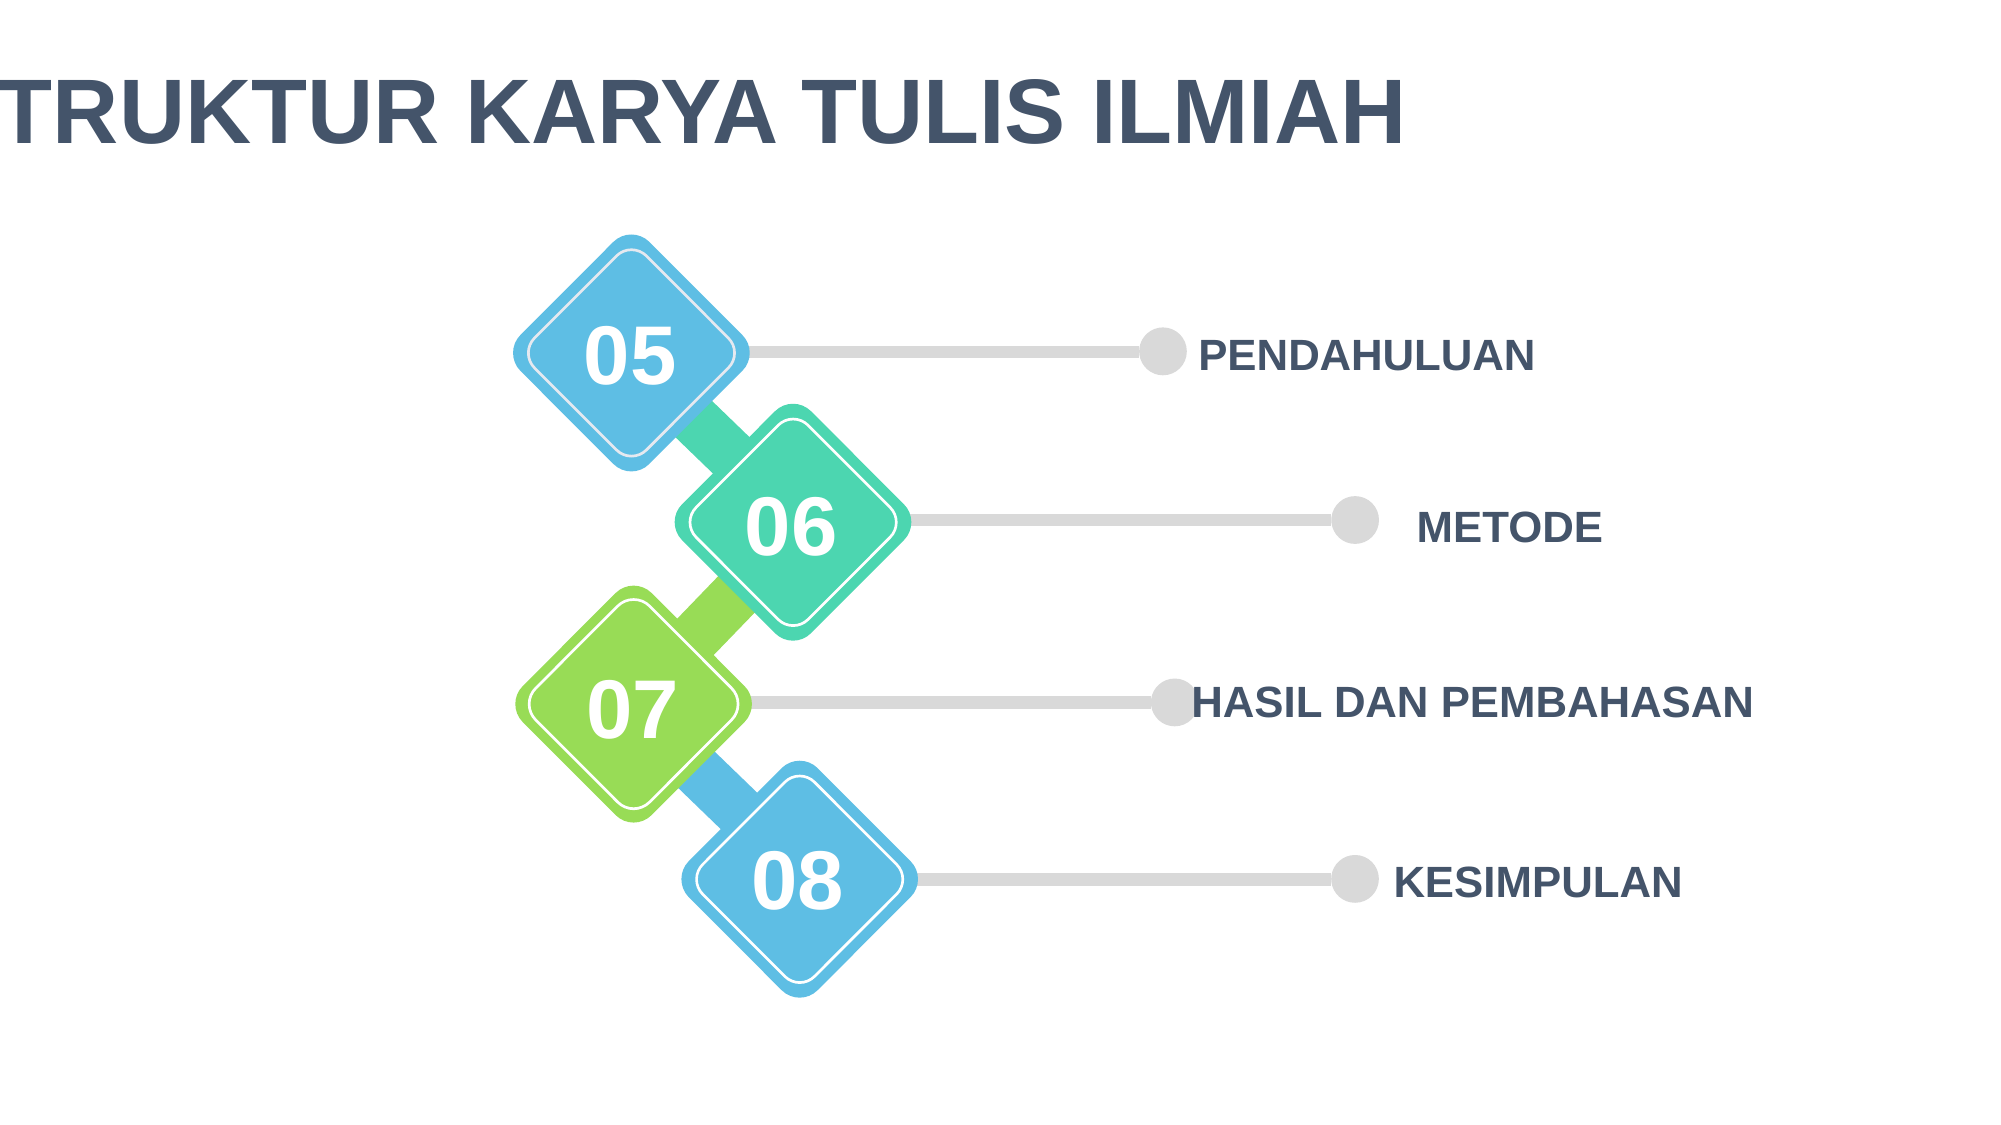

STRUKTUR KARYA TULIS ILMIAH

05
PENDAHULUAN

06
METODE

07
HASIL DAN PEMBAHASAN

08
KESIMPULAN